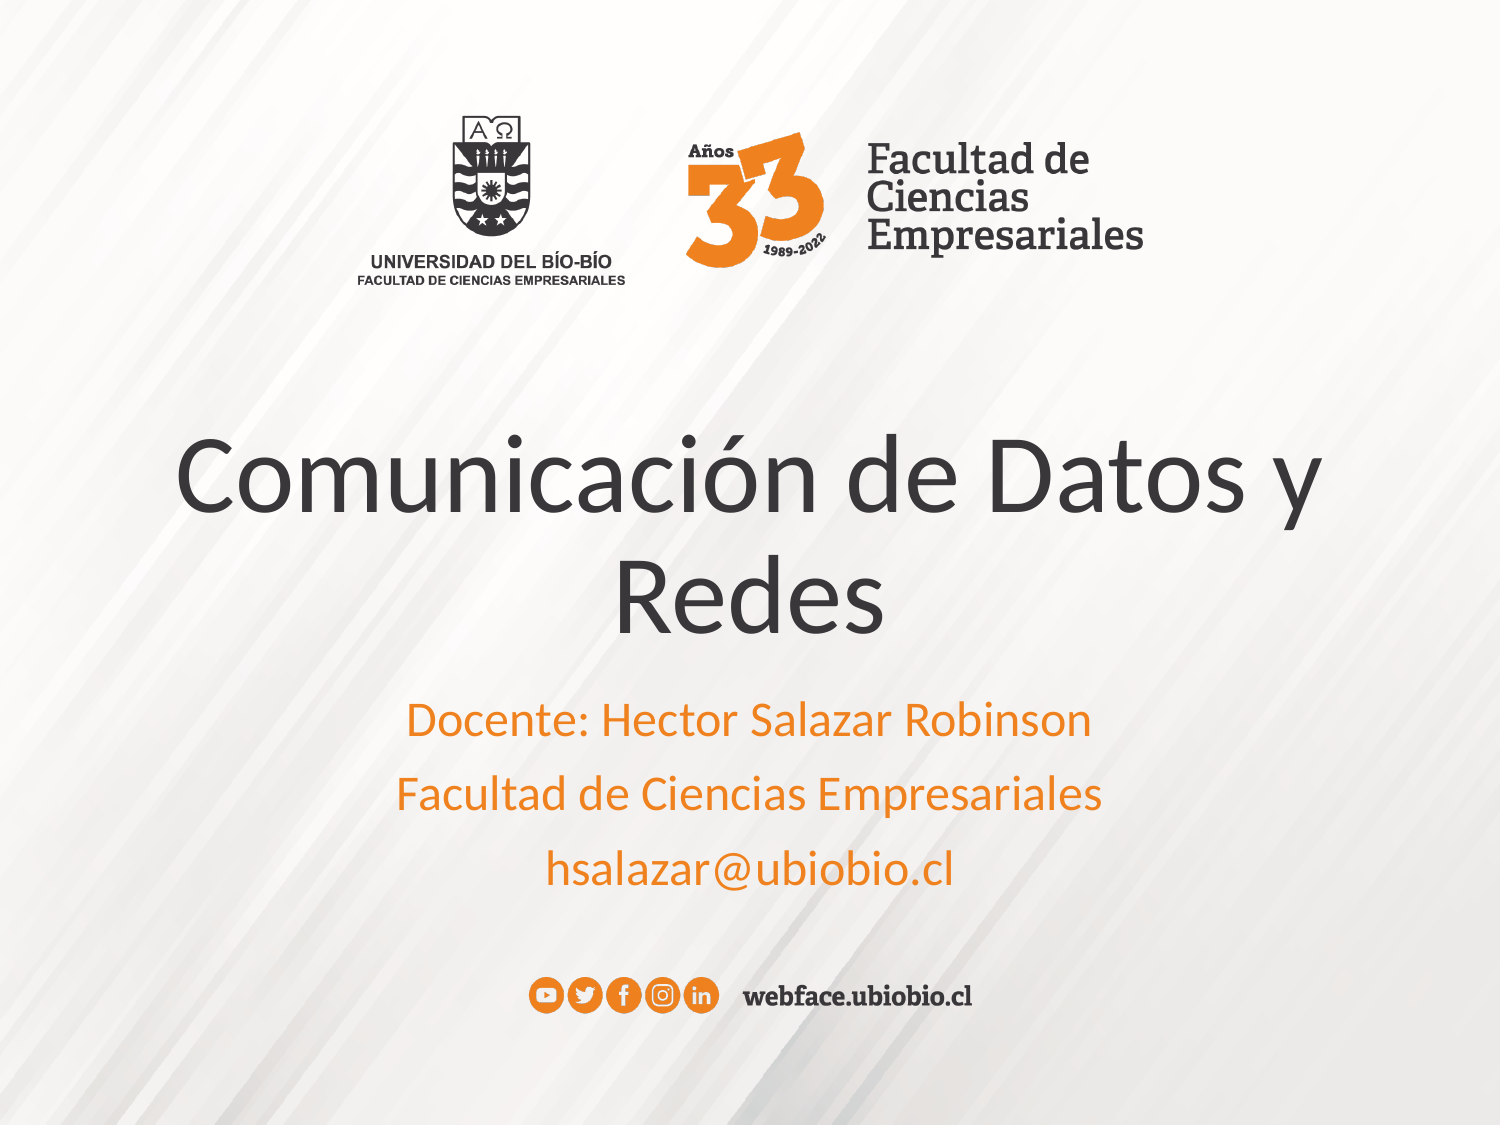

# Comunicación de Datos y Redes
Docente: Hector Salazar Robinson
Facultad de Ciencias Empresariales
hsalazar@ubiobio.cl